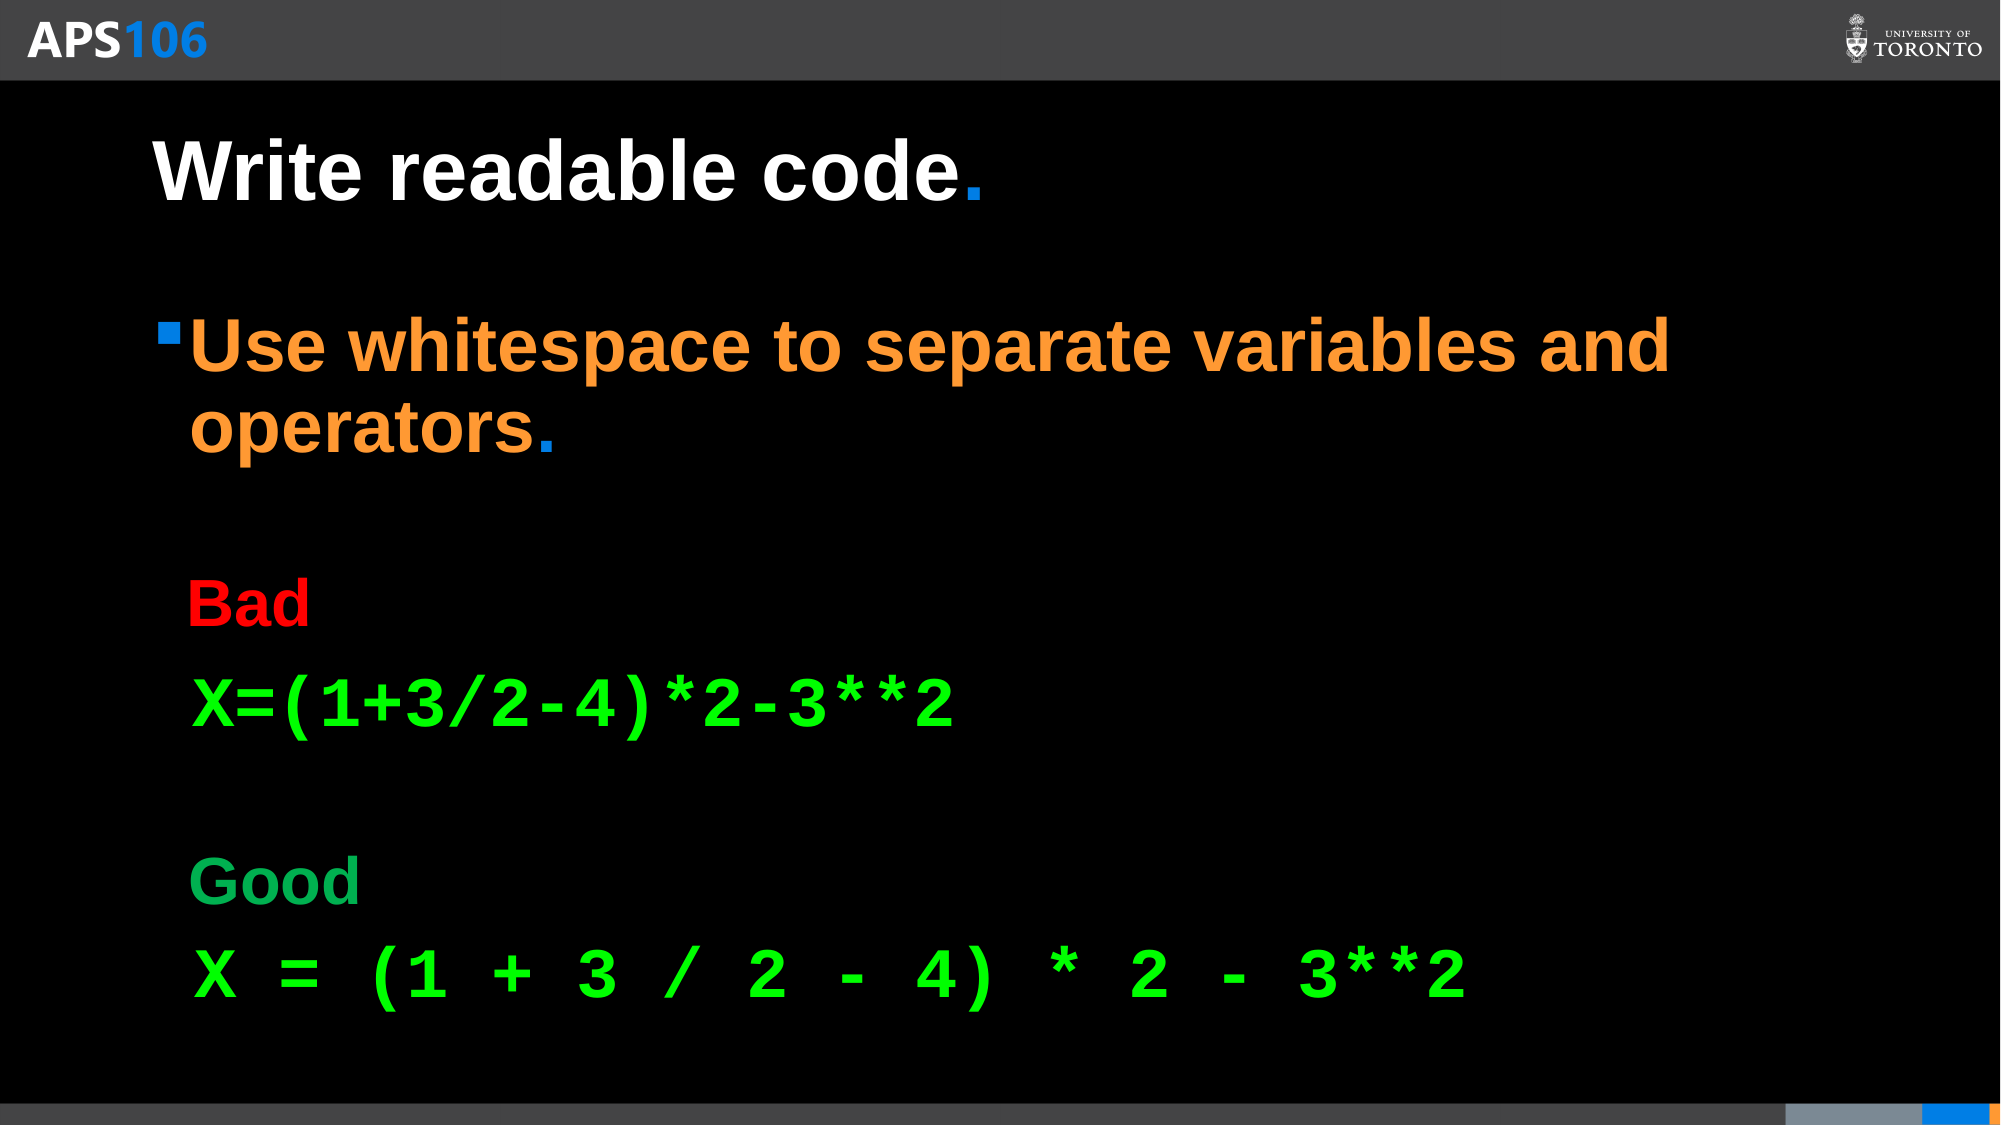

# Write readable code.
Use whitespace to separate variables and operators.

Bad
X=(1+3/2-4)*2-3**2
Good
X = (1 + 3 / 2 - 4) * 2 - 3**2